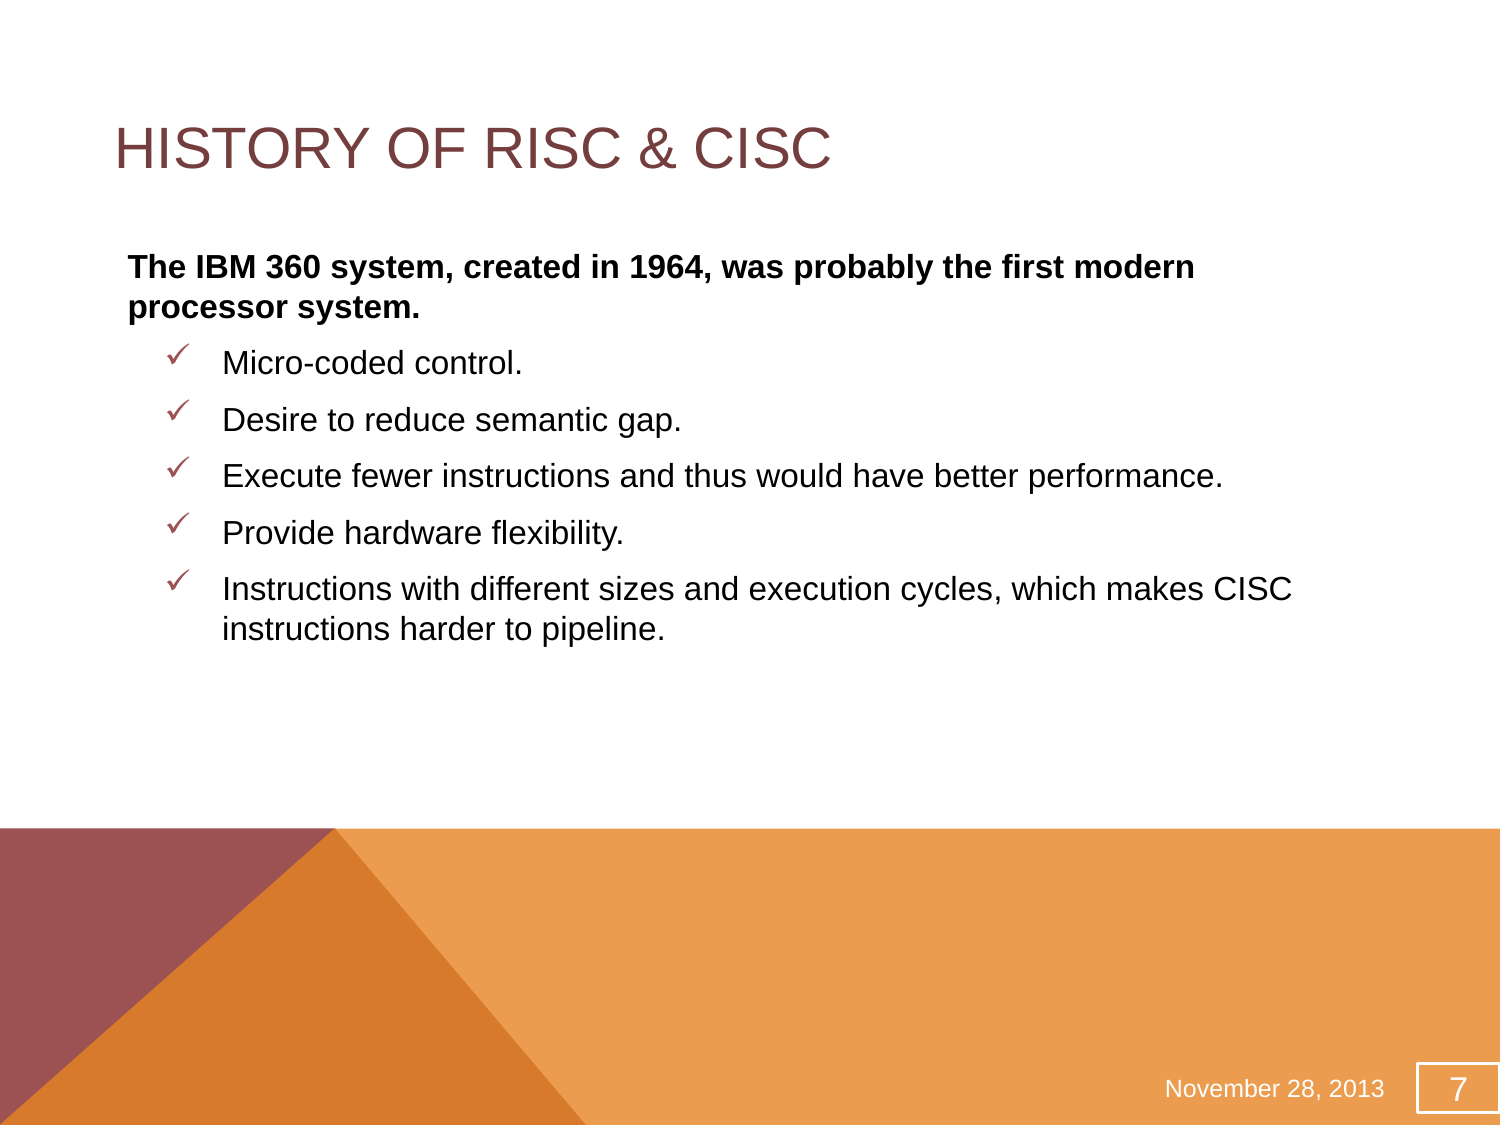

# History of Risc & Cisc
The IBM 360 system, created in 1964, was probably the first modern
processor system.
Micro-coded control.
Desire to reduce semantic gap.
Execute fewer instructions and thus would have better performance.
Provide hardware flexibility.
Instructions with different sizes and execution cycles, which makes CISC instructions harder to pipeline.

November 28, 2013
7